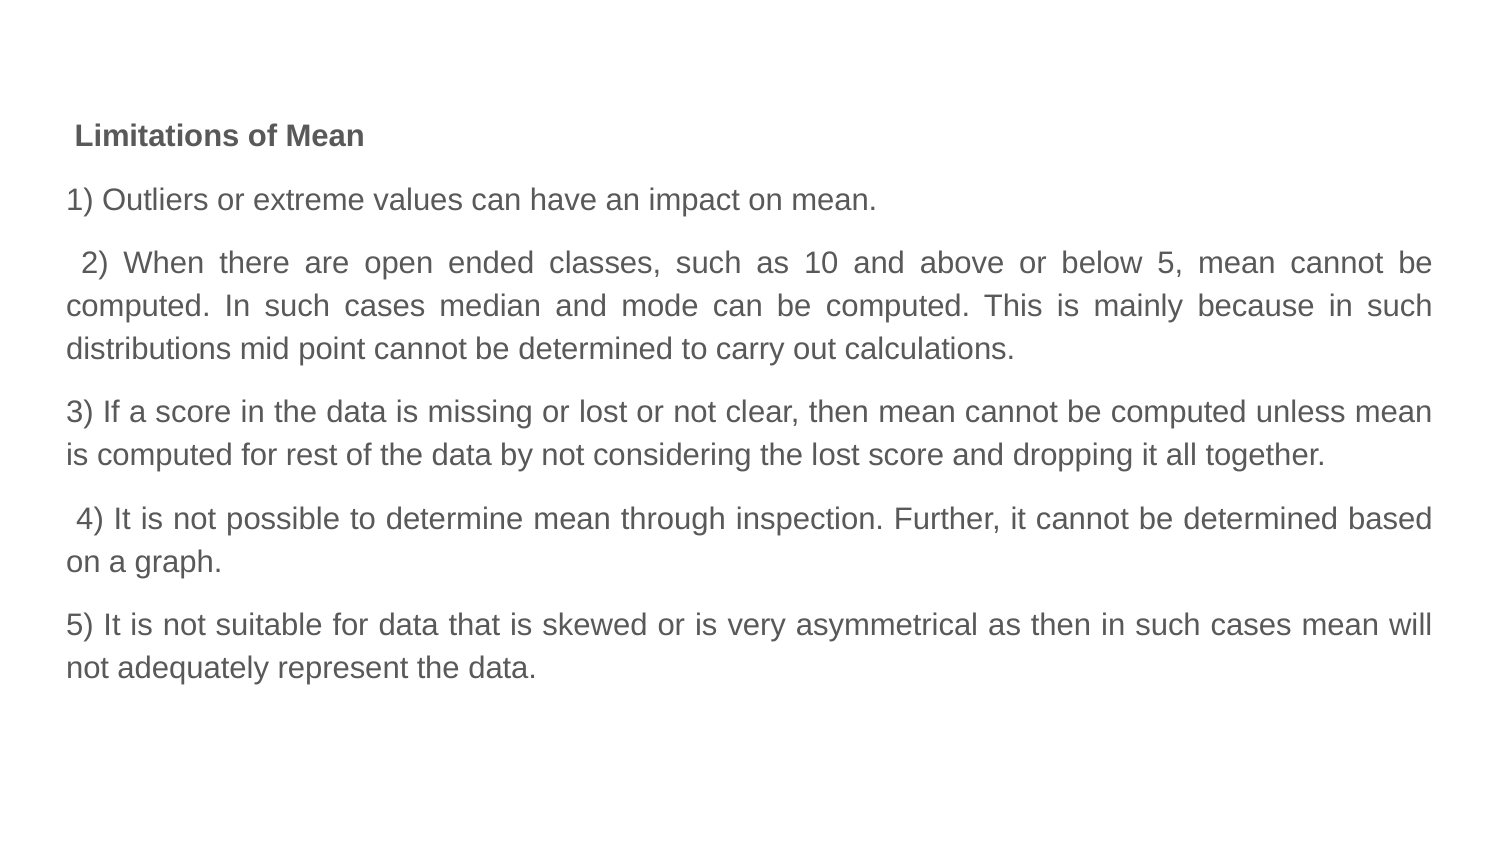

Limitations of Mean
1) Outliers or extreme values can have an impact on mean.
 2) When there are open ended classes, such as 10 and above or below 5, mean cannot be computed. In such cases median and mode can be computed. This is mainly because in such distributions mid point cannot be determined to carry out calculations.
3) If a score in the data is missing or lost or not clear, then mean cannot be computed unless mean is computed for rest of the data by not considering the lost score and dropping it all together.
 4) It is not possible to determine mean through inspection. Further, it cannot be determined based on a graph.
5) It is not suitable for data that is skewed or is very asymmetrical as then in such cases mean will not adequately represent the data.